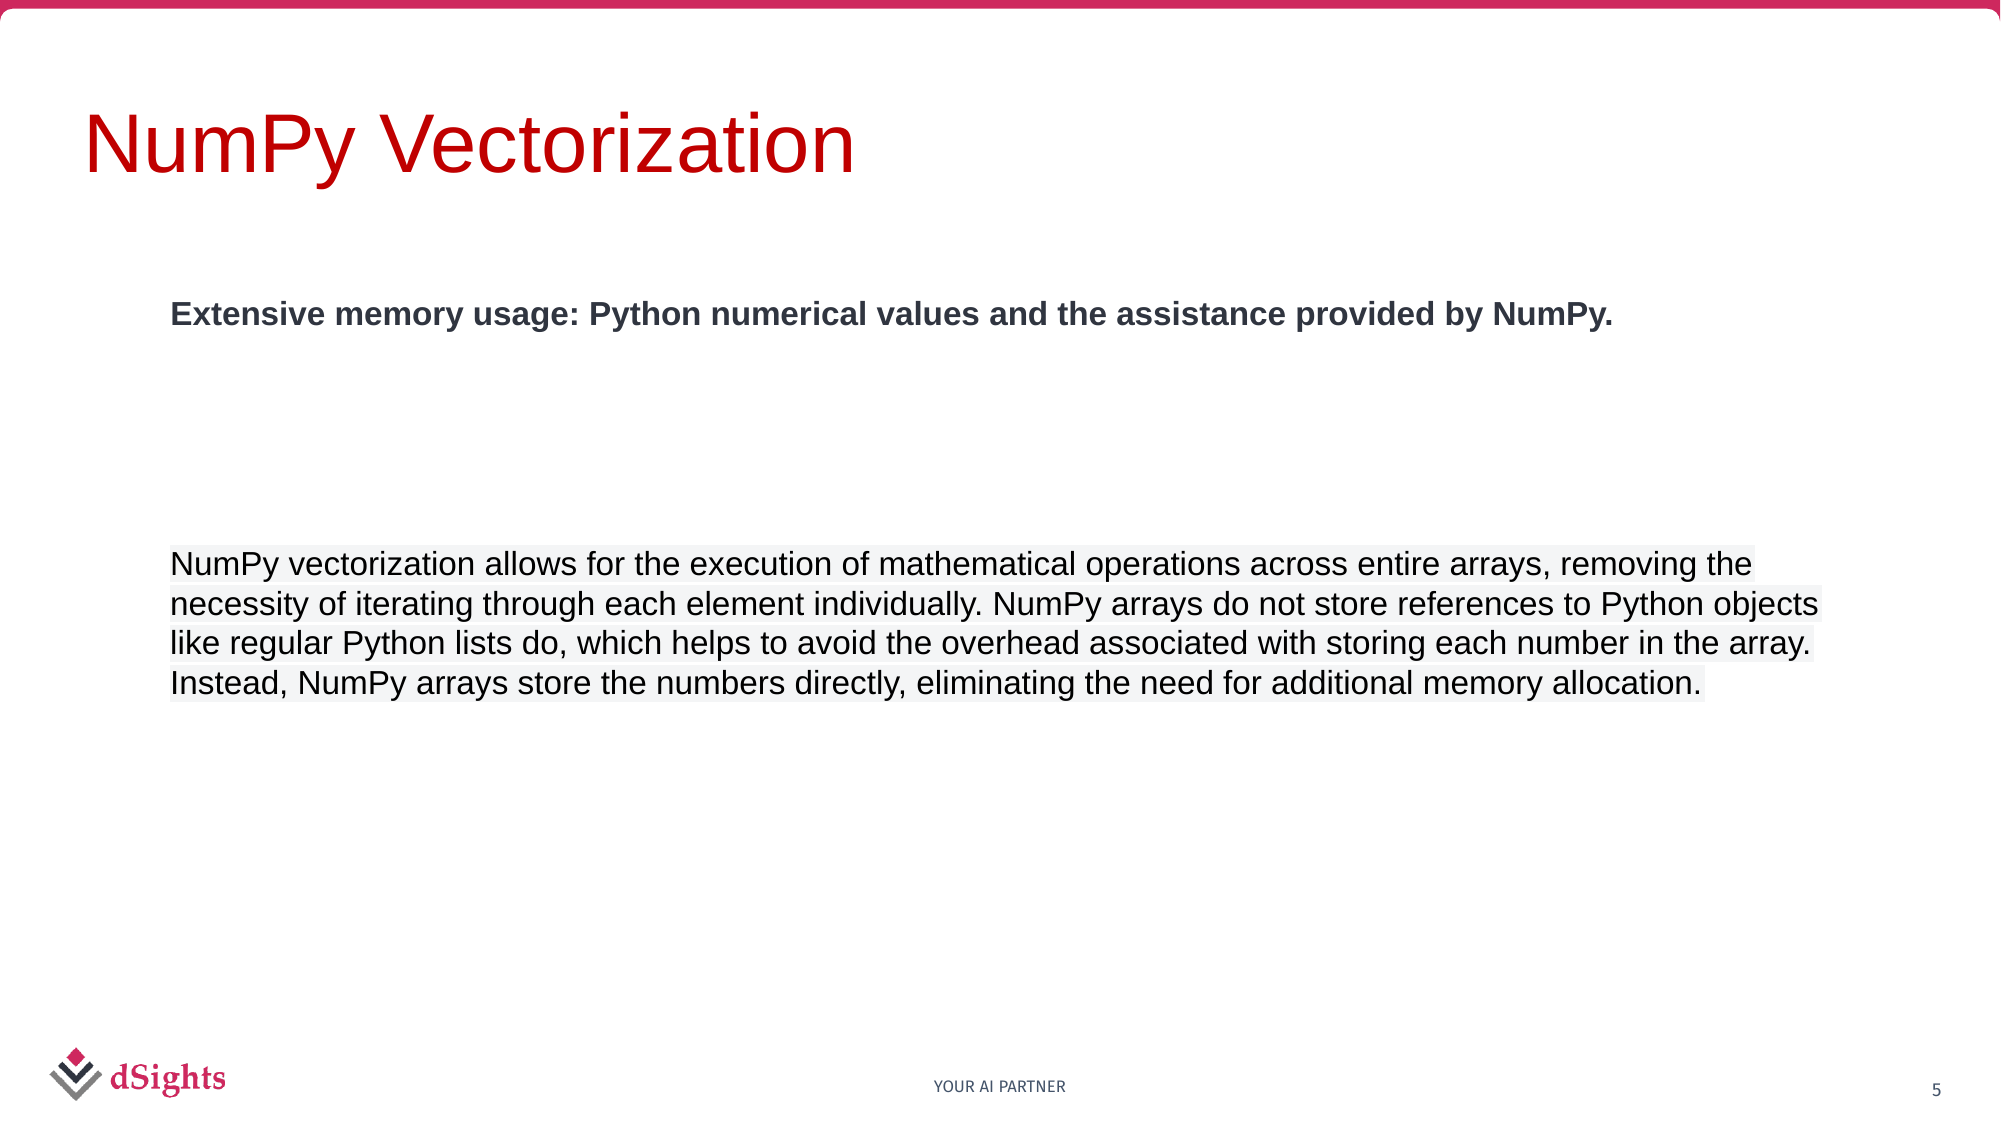

NumPy Vectorization
Extensive memory usage: Python numerical values and the assistance provided by NumPy.

NumPy vectorization allows for the execution of mathematical operations across entire arrays, removing the necessity of iterating through each element individually. NumPy arrays do not store references to Python objects like regular Python lists do, which helps to avoid the overhead associated with storing each number in the array. Instead, NumPy arrays store the numbers directly, eliminating the need for additional memory allocation.

5